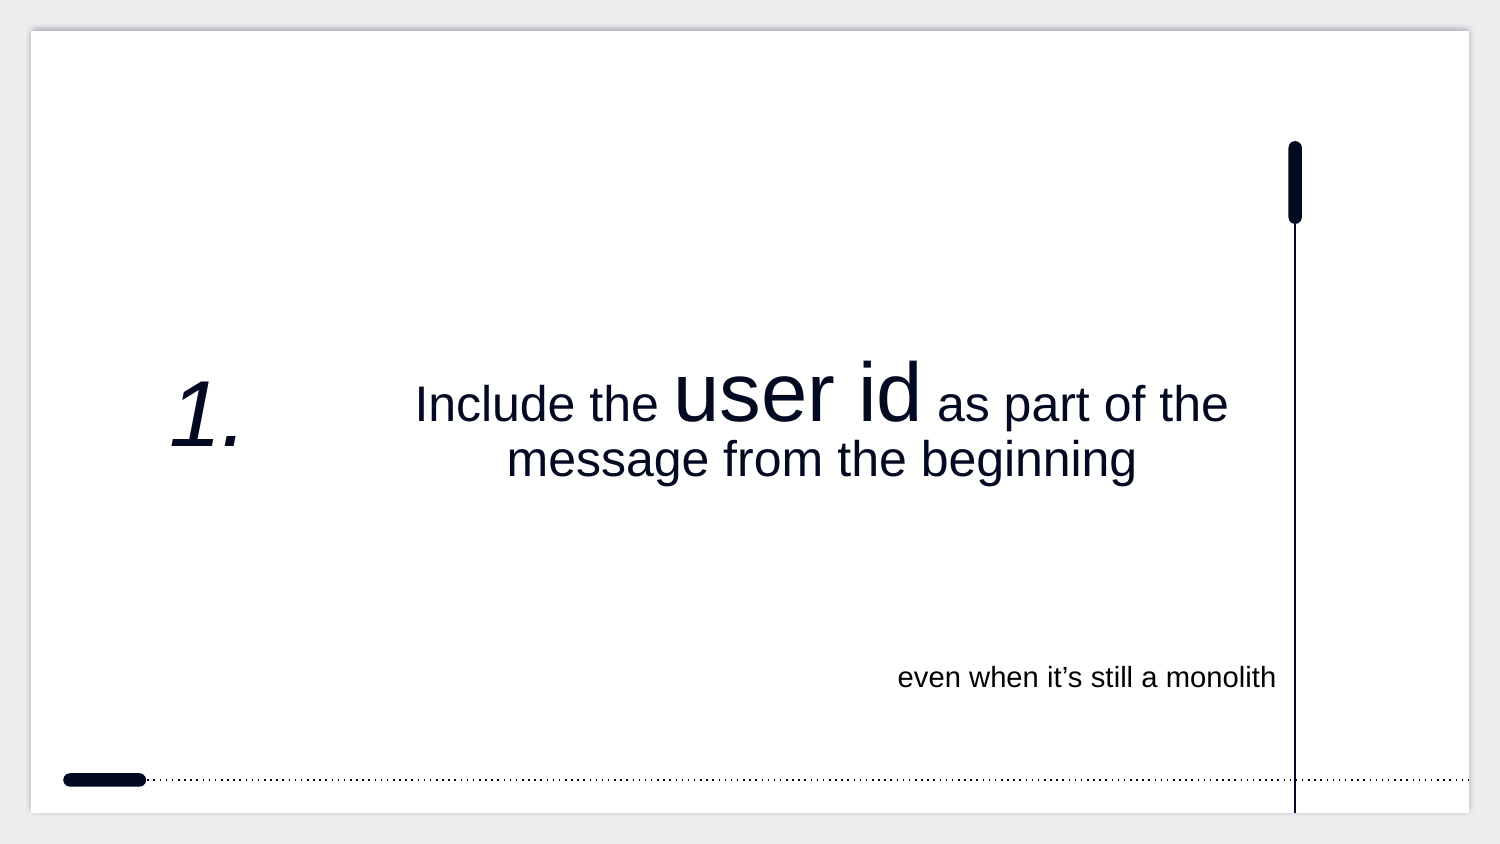

# Include the user id as part of the message from the beginning
1.
even when it’s still a monolith